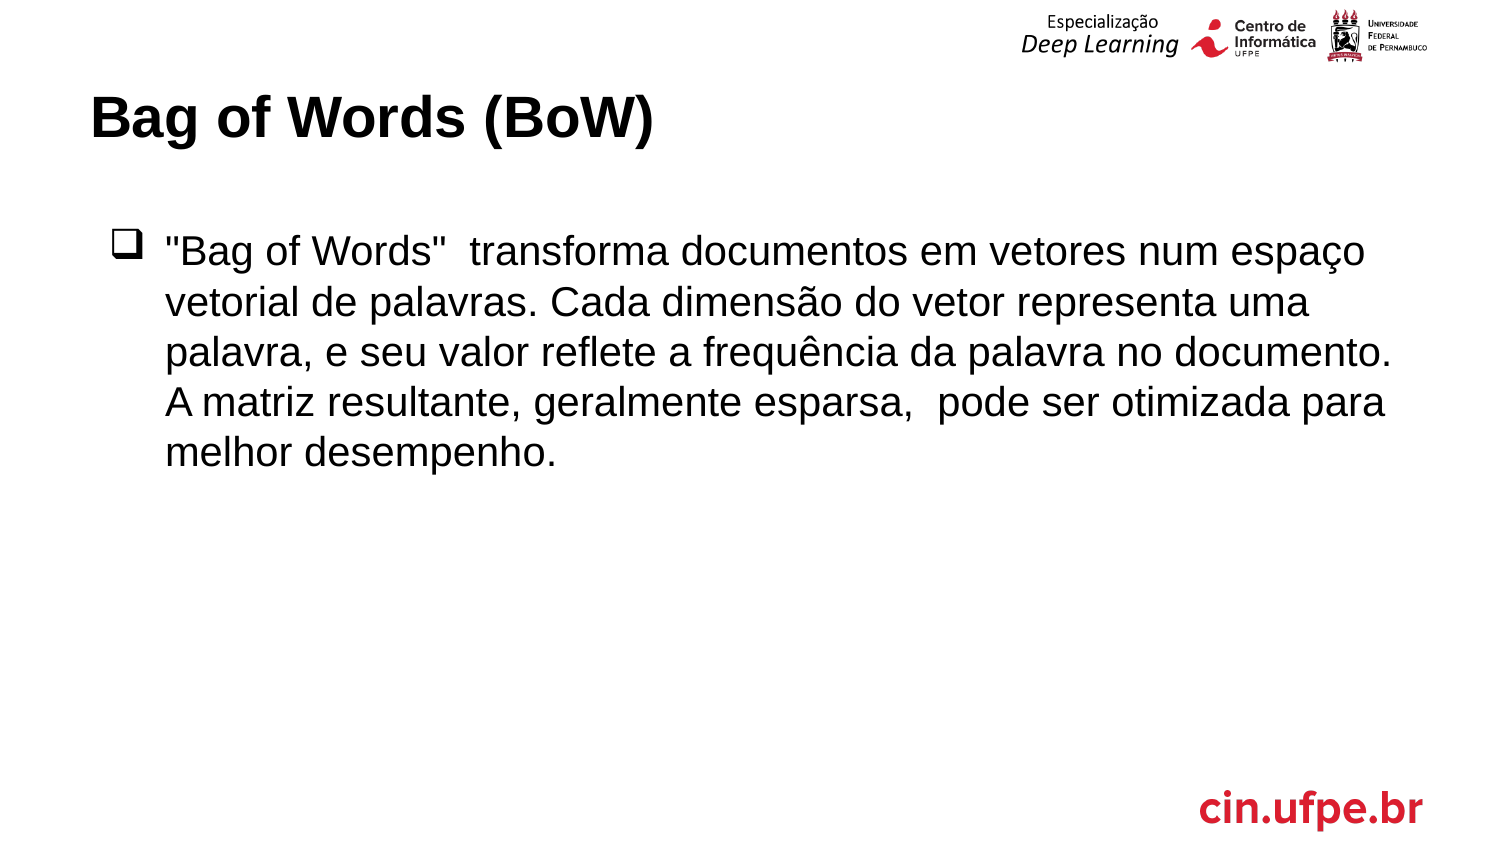

# Bag of Words (BoW)
"Bag of Words"  transforma documentos em vetores num espaço vetorial de palavras. Cada dimensão do vetor representa uma palavra, e seu valor reflete a frequência da palavra no documento. A matriz resultante, geralmente esparsa,  pode ser otimizada para melhor desempenho.